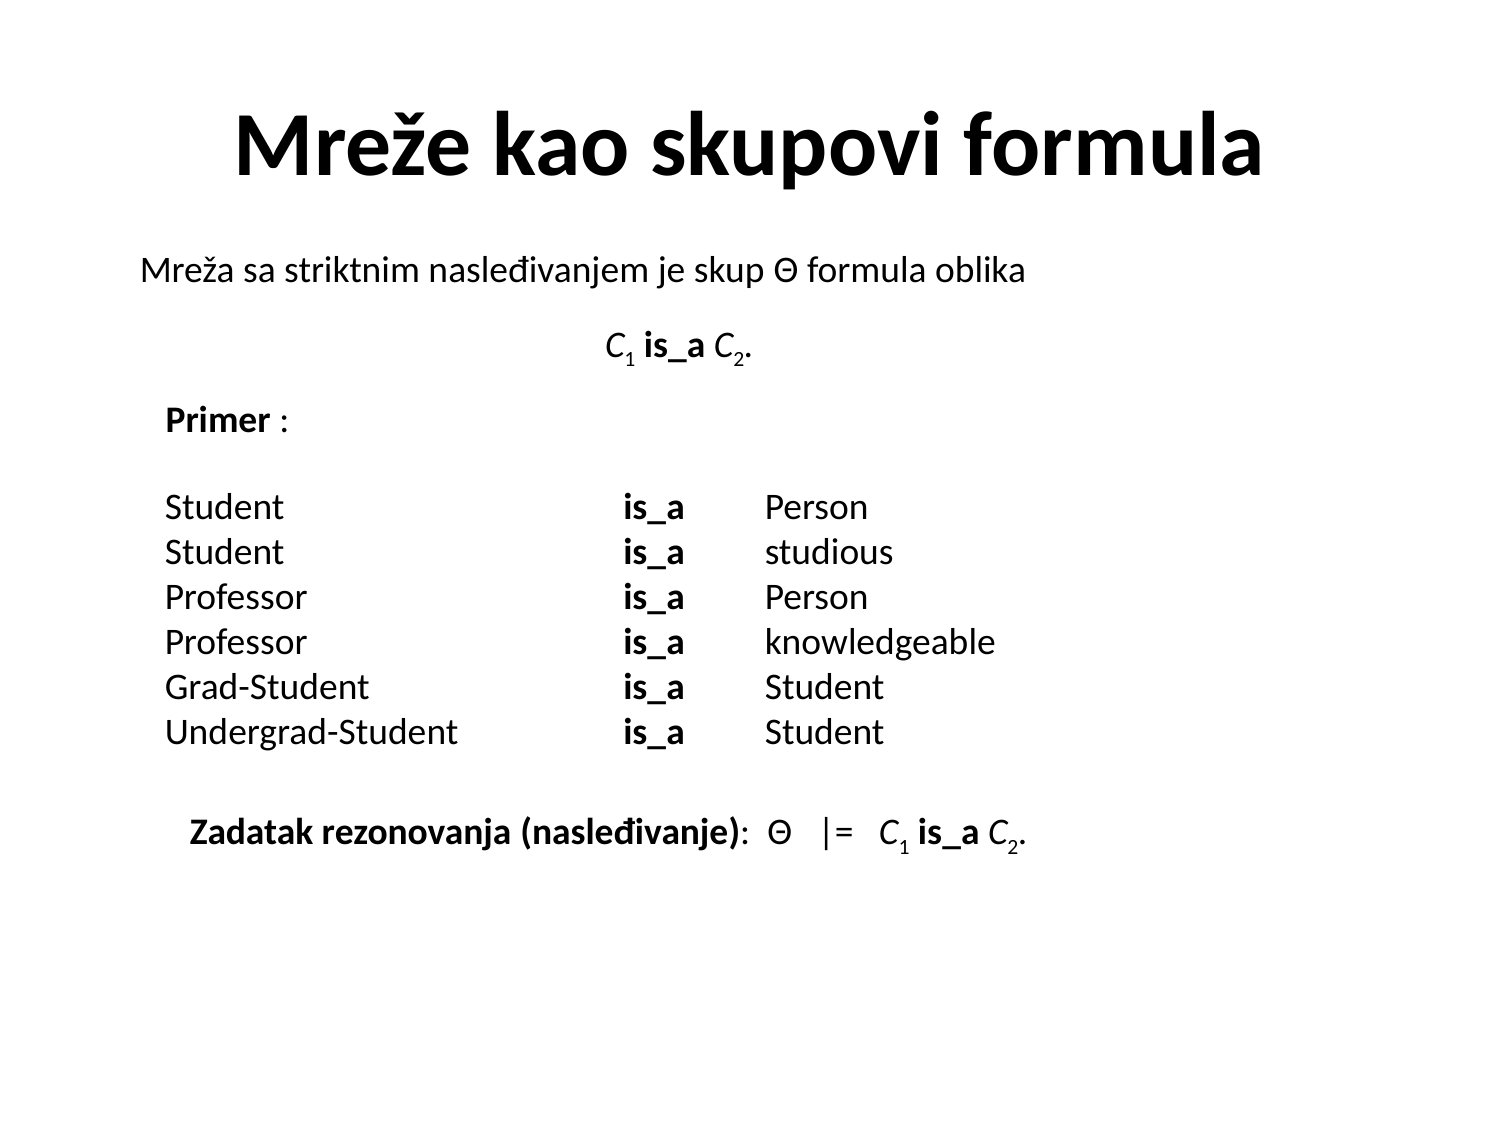

# Mreže kao skupovi formula
Mreža sa striktnim nasleđivanjem je skup Θ formula oblika
C1 is_a C2.
Primer :
Student 			 is_a 	Person
Student 			 is_a 	studious
Professor 		 is_a 	Person
Professor 		 is_a 	knowledgeable
Grad-Student 		 is_a 	Student
Undergrad-Student 	 is_a 	Student
Zadatak rezonovanja (nasleđivanje):  Θ   |=   C1 is_a C2.